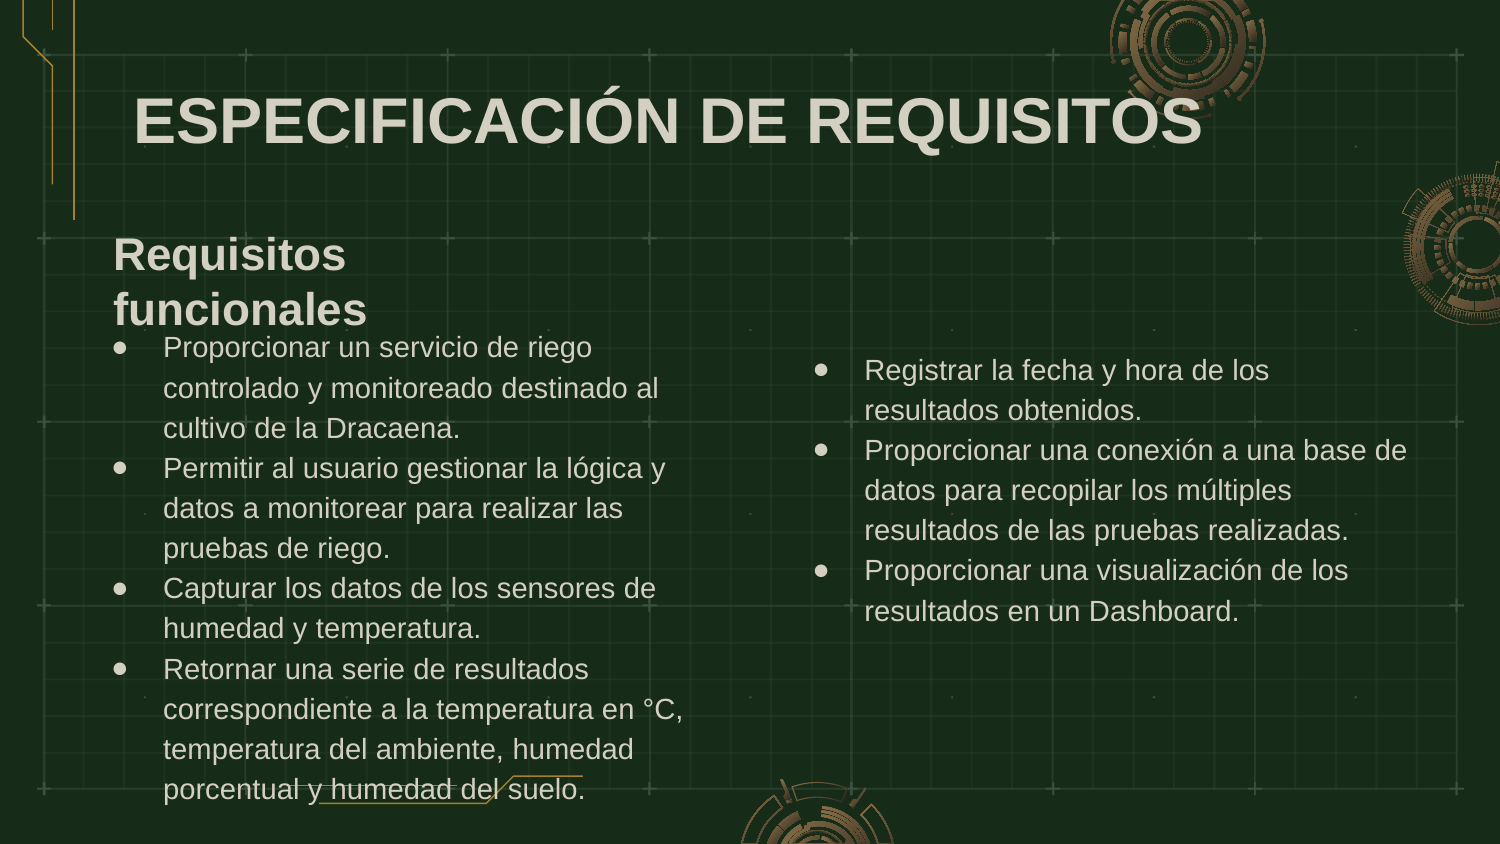

# ESPECIFICACIÓN DE REQUISITOS
Requisitos funcionales
Proporcionar un servicio de riego controlado y monitoreado destinado al cultivo de la Dracaena.
Permitir al usuario gestionar la lógica y datos a monitorear para realizar las pruebas de riego.
Capturar los datos de los sensores de humedad y temperatura.
Retornar una serie de resultados correspondiente a la temperatura en °C, temperatura del ambiente, humedad porcentual y humedad del suelo.
Registrar la fecha y hora de los resultados obtenidos.
Proporcionar una conexión a una base de datos para recopilar los múltiples resultados de las pruebas realizadas.
Proporcionar una visualización de los resultados en un Dashboard.